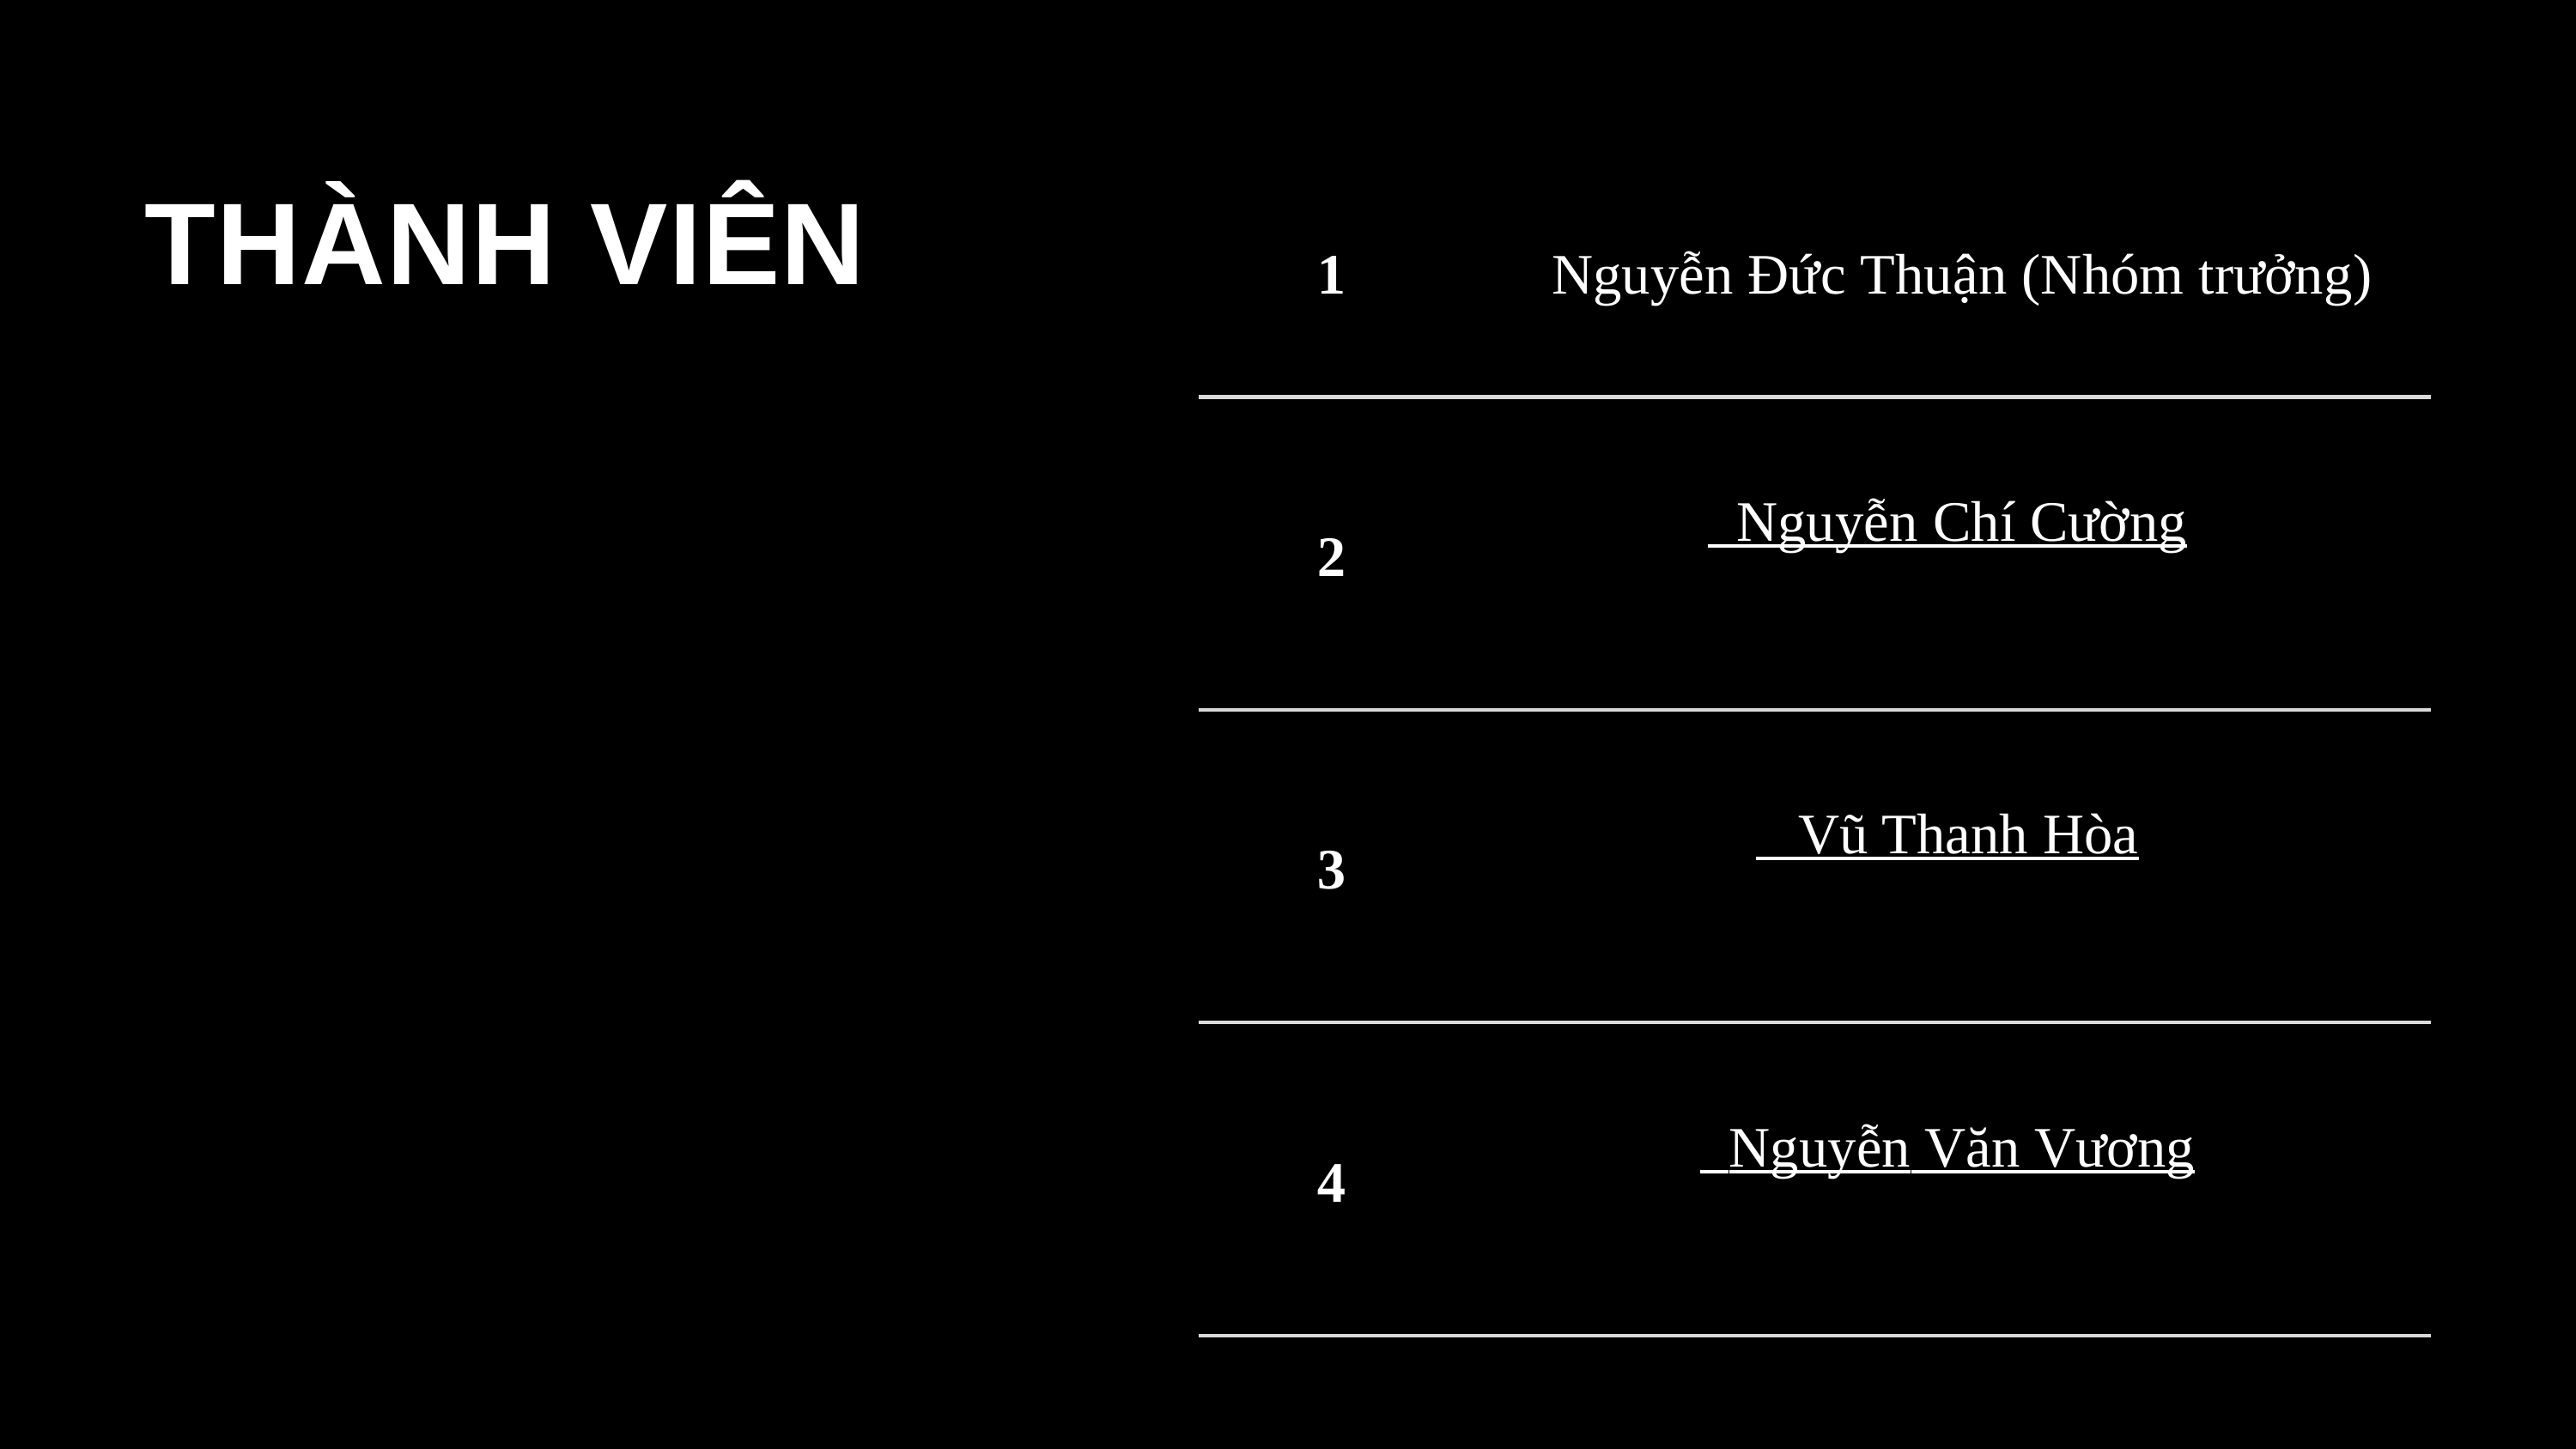

| 1 | Nguyễn Đức Thuận (Nhóm trưởng) |
| --- | --- |
| 2 | Nguyễn Chí Cường |
| 3 | Vũ Thanh Hòa |
| 4 | Nguyễn Văn Vương |
THÀNH VIÊN